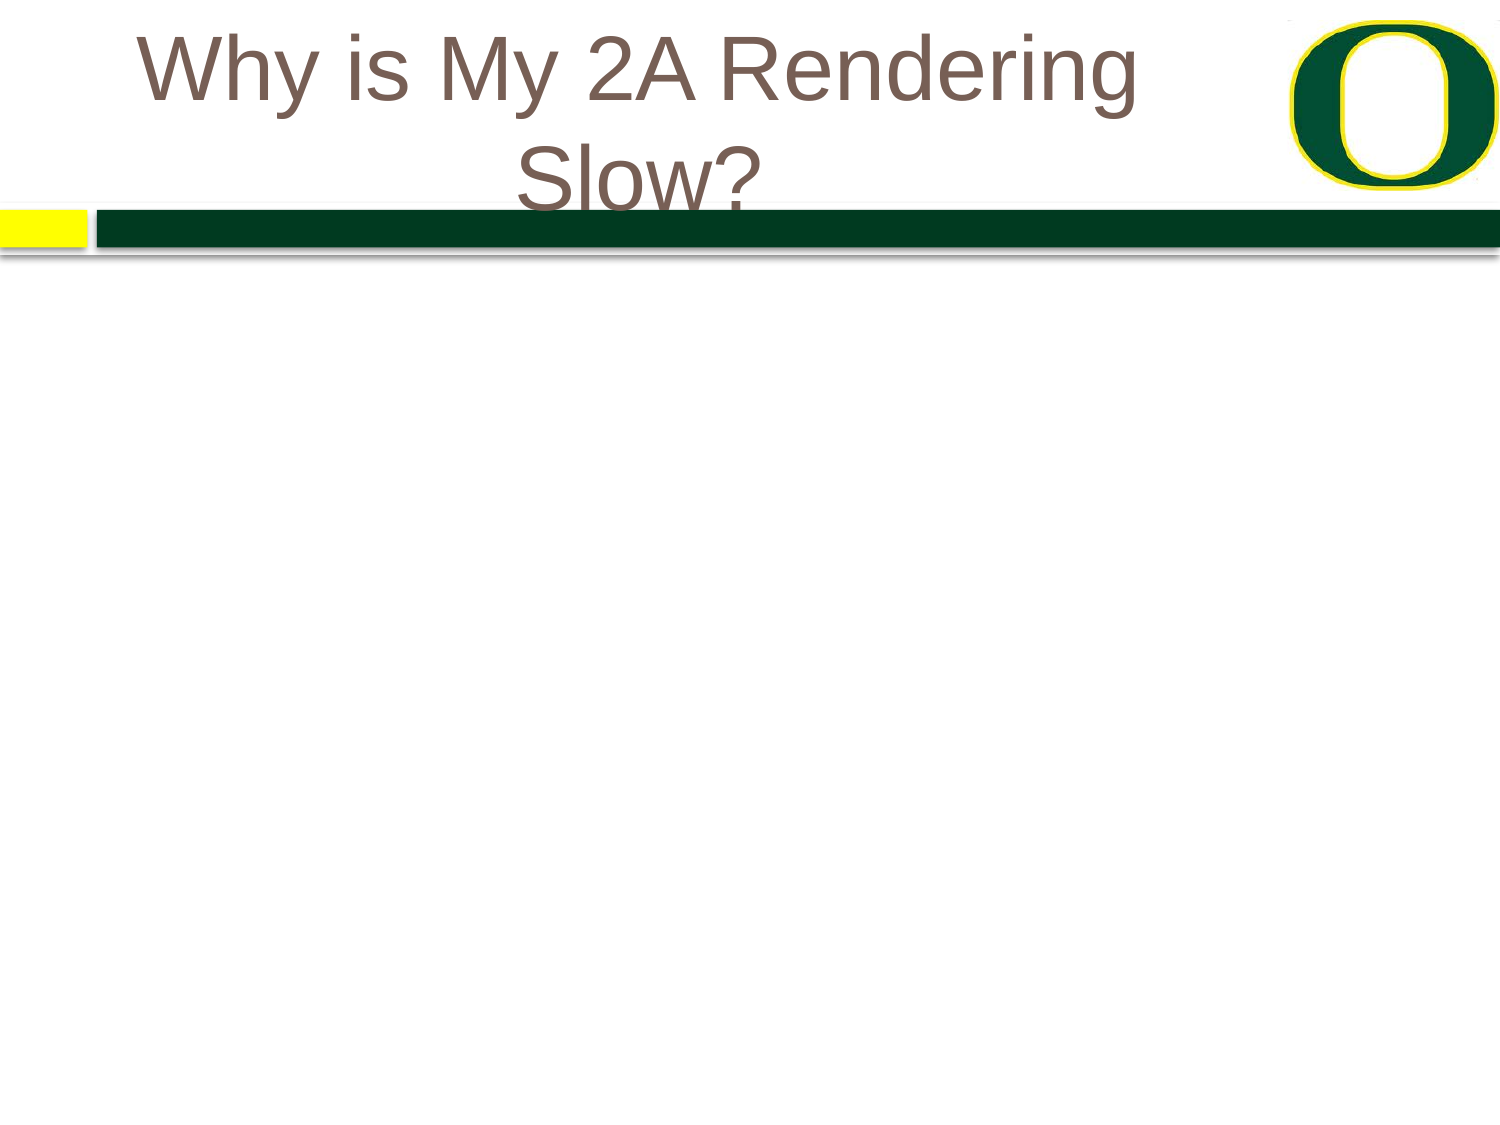

# Why is My 2A Rendering Slow?